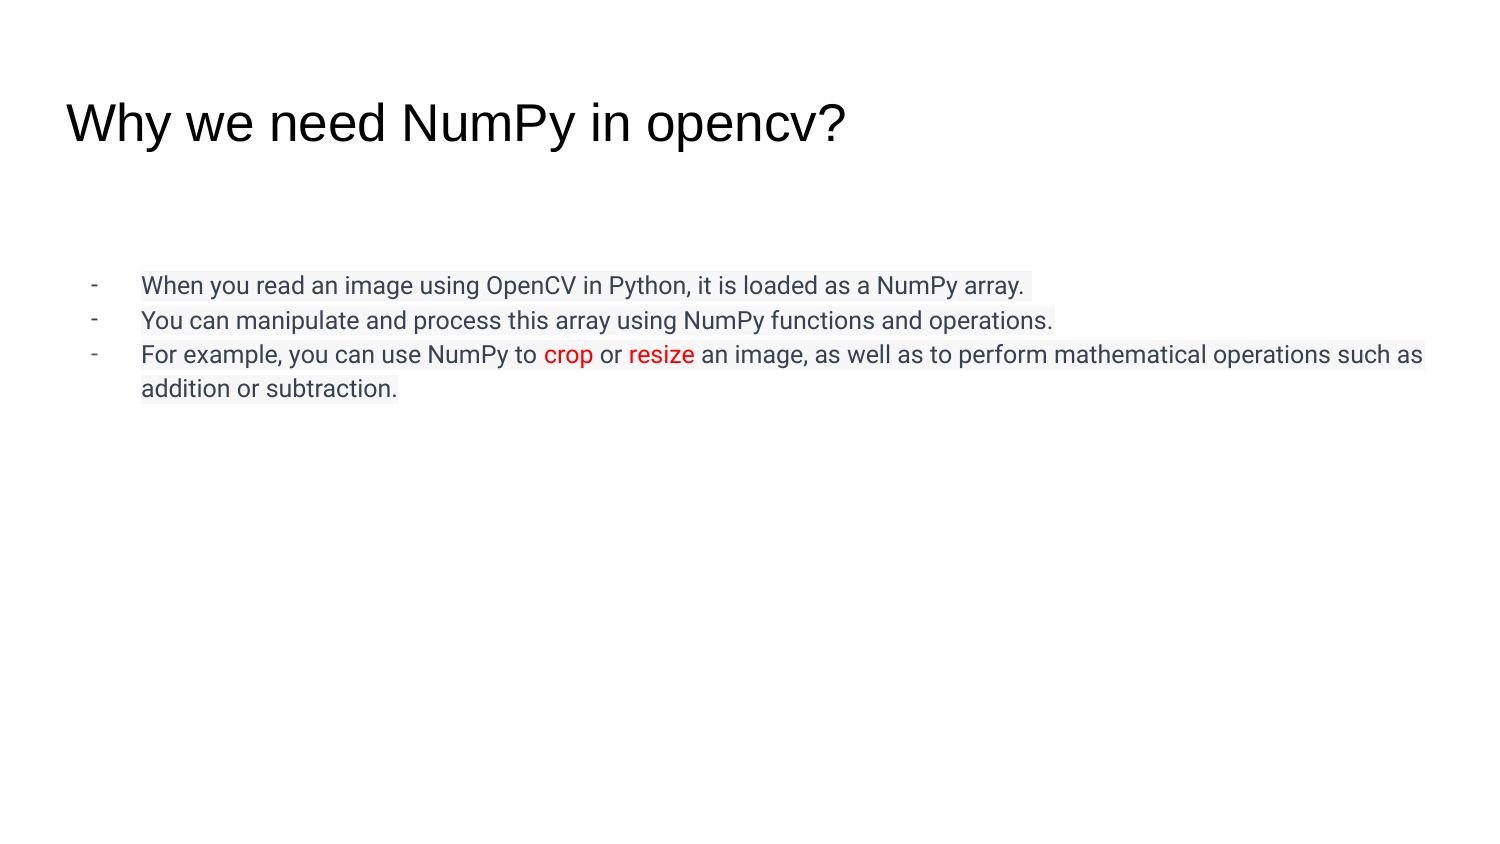

# Why we need NumPy in opencv?

When you read an image using OpenCV in Python, it is loaded as a NumPy array.
You can manipulate and process this array using NumPy functions and operations.
For example, you can use NumPy to crop or resize an image, as well as to perform mathematical operations such as addition or subtraction.